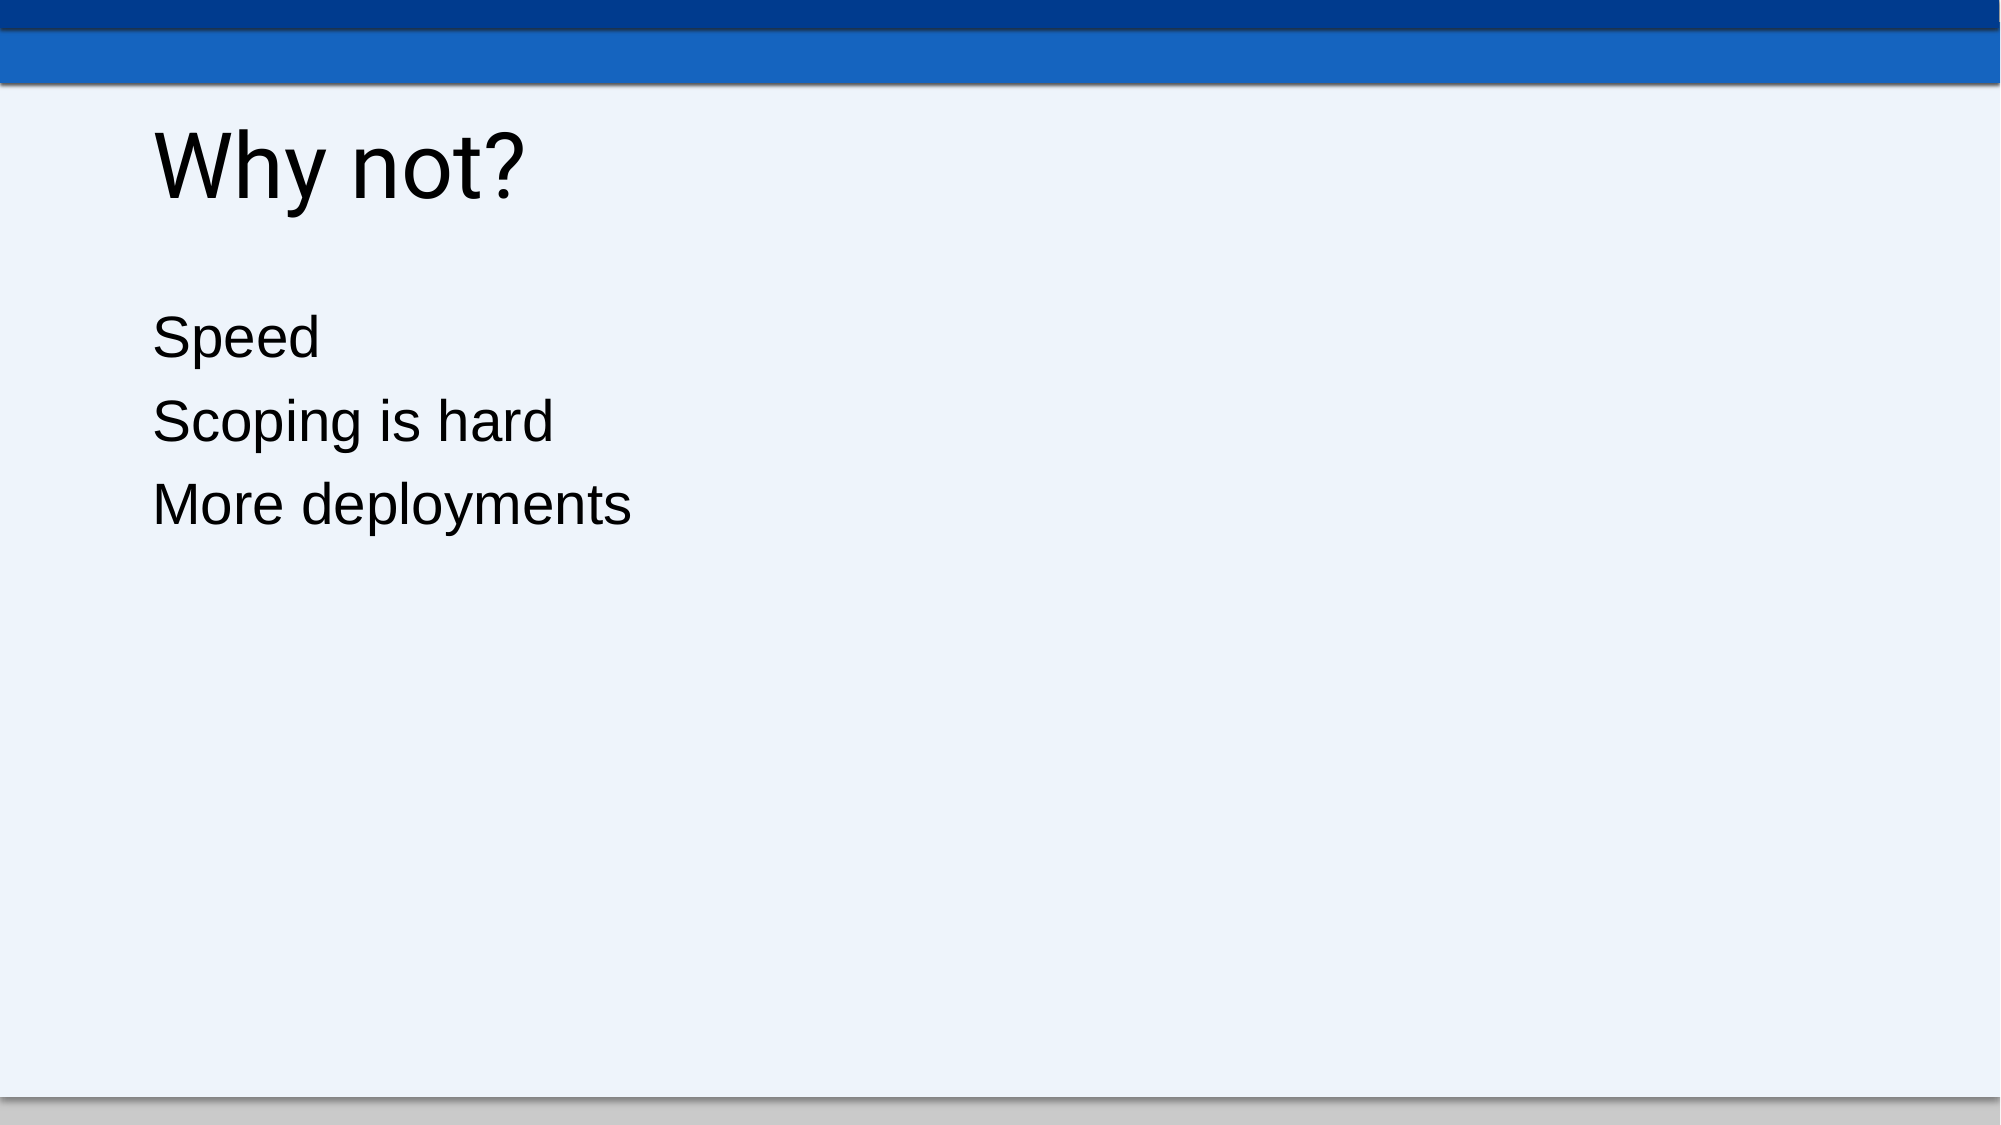

# Why not?
Speed
Scoping is hard
More deployments